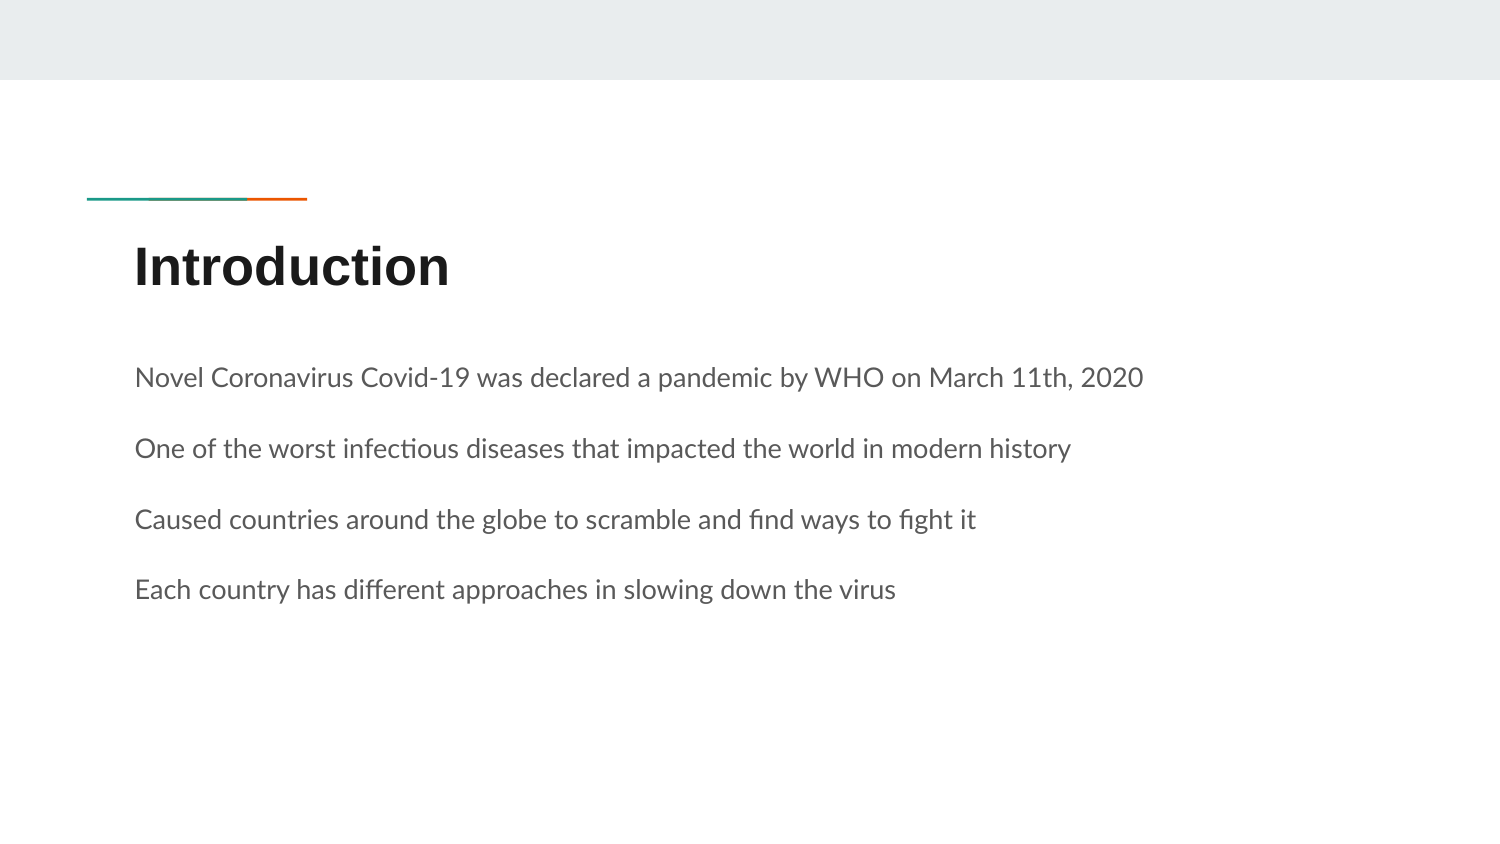

# Introduction
Novel Coronavirus Covid-19 was declared a pandemic by WHO on March 11th, 2020
One of the worst infectious diseases that impacted the world in modern history
Caused countries around the globe to scramble and find ways to fight it
Each country has different approaches in slowing down the virus